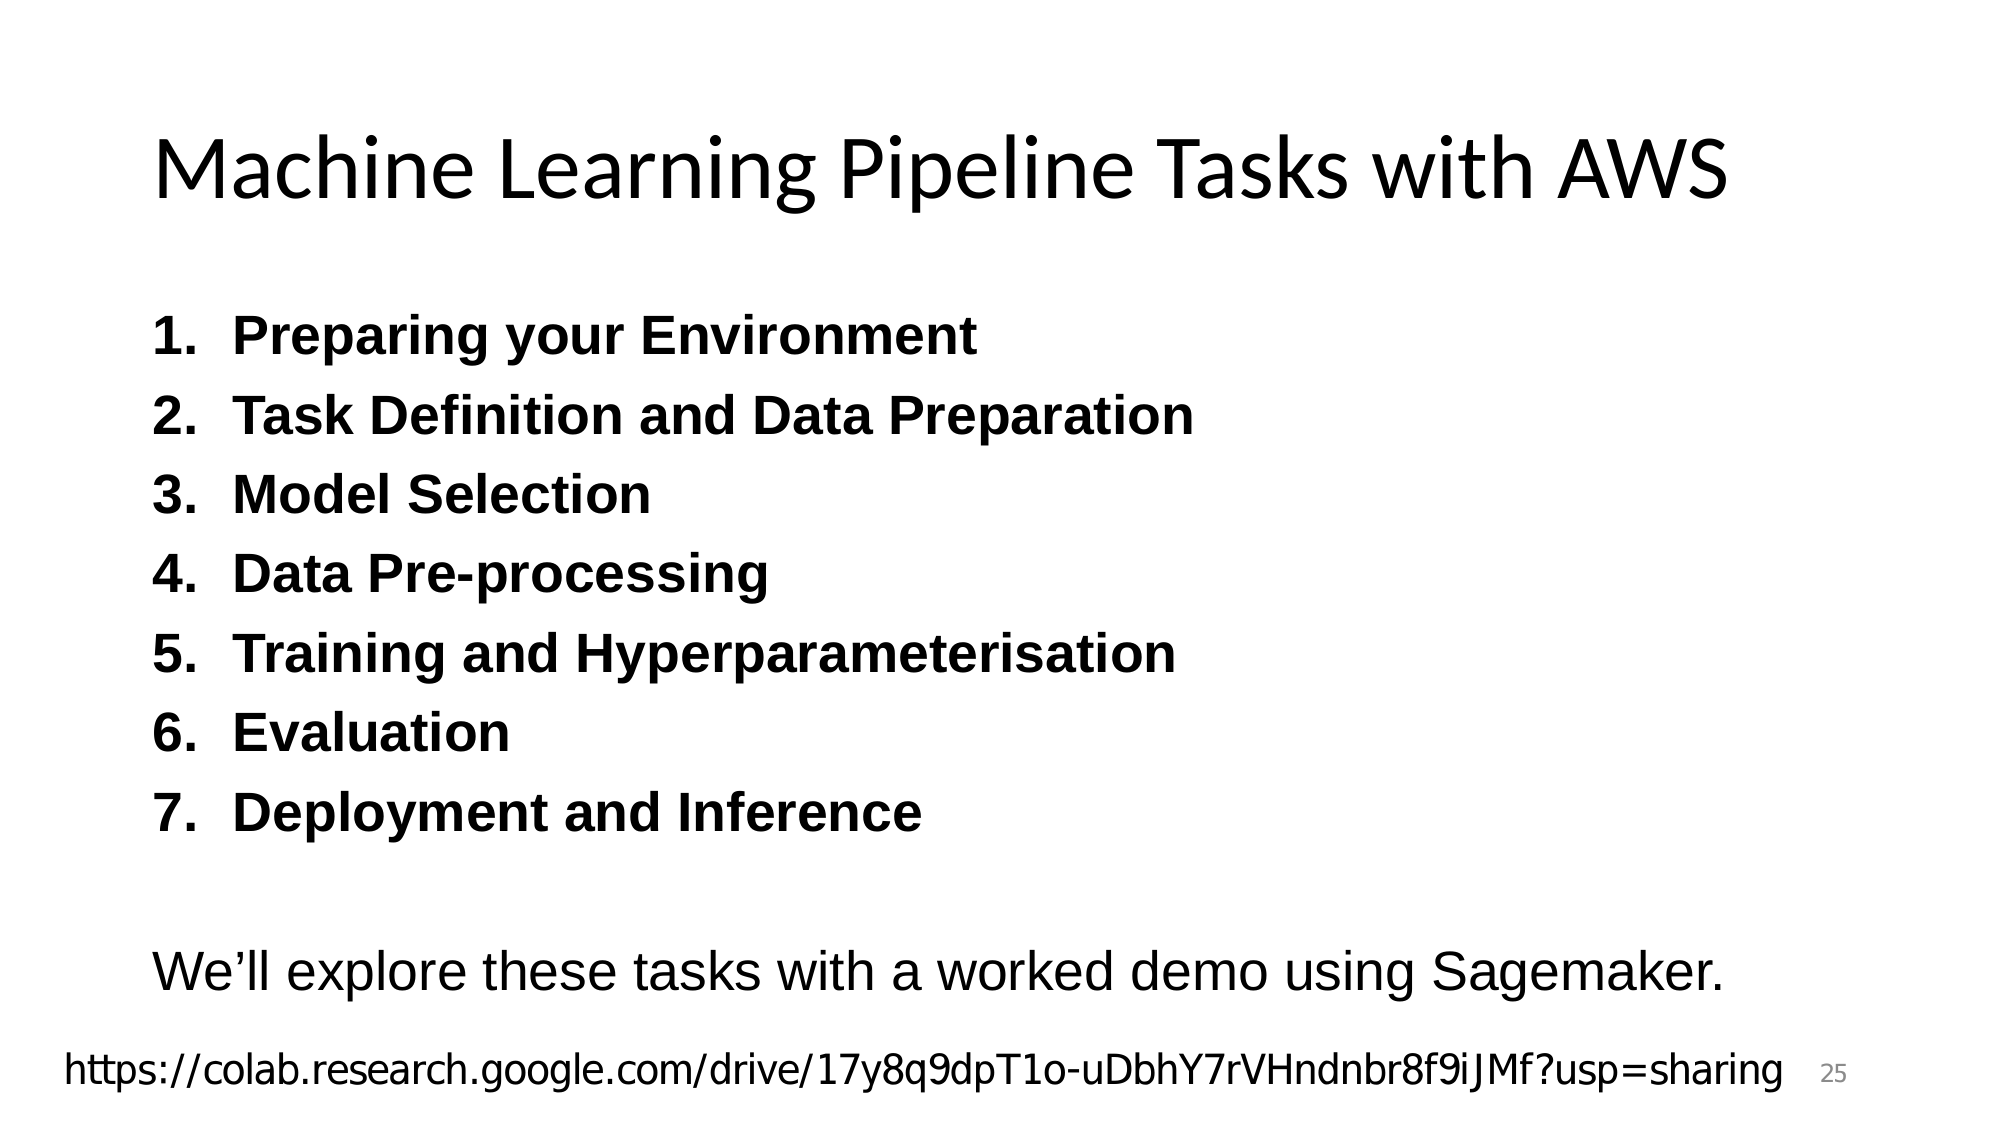

# Machine Learning Pipeline Tasks with AWS
Preparing your Environment
Task Definition and Data Preparation
Model Selection
Data Pre-processing
Training and Hyperparameterisation
Evaluation
Deployment and Inference

We’ll explore these tasks with a worked demo using Sagemaker.
https://colab.research.google.com/drive/17y8q9dpT1o-uDbhY7rVHndnbr8f9iJMf?usp=sharing
25